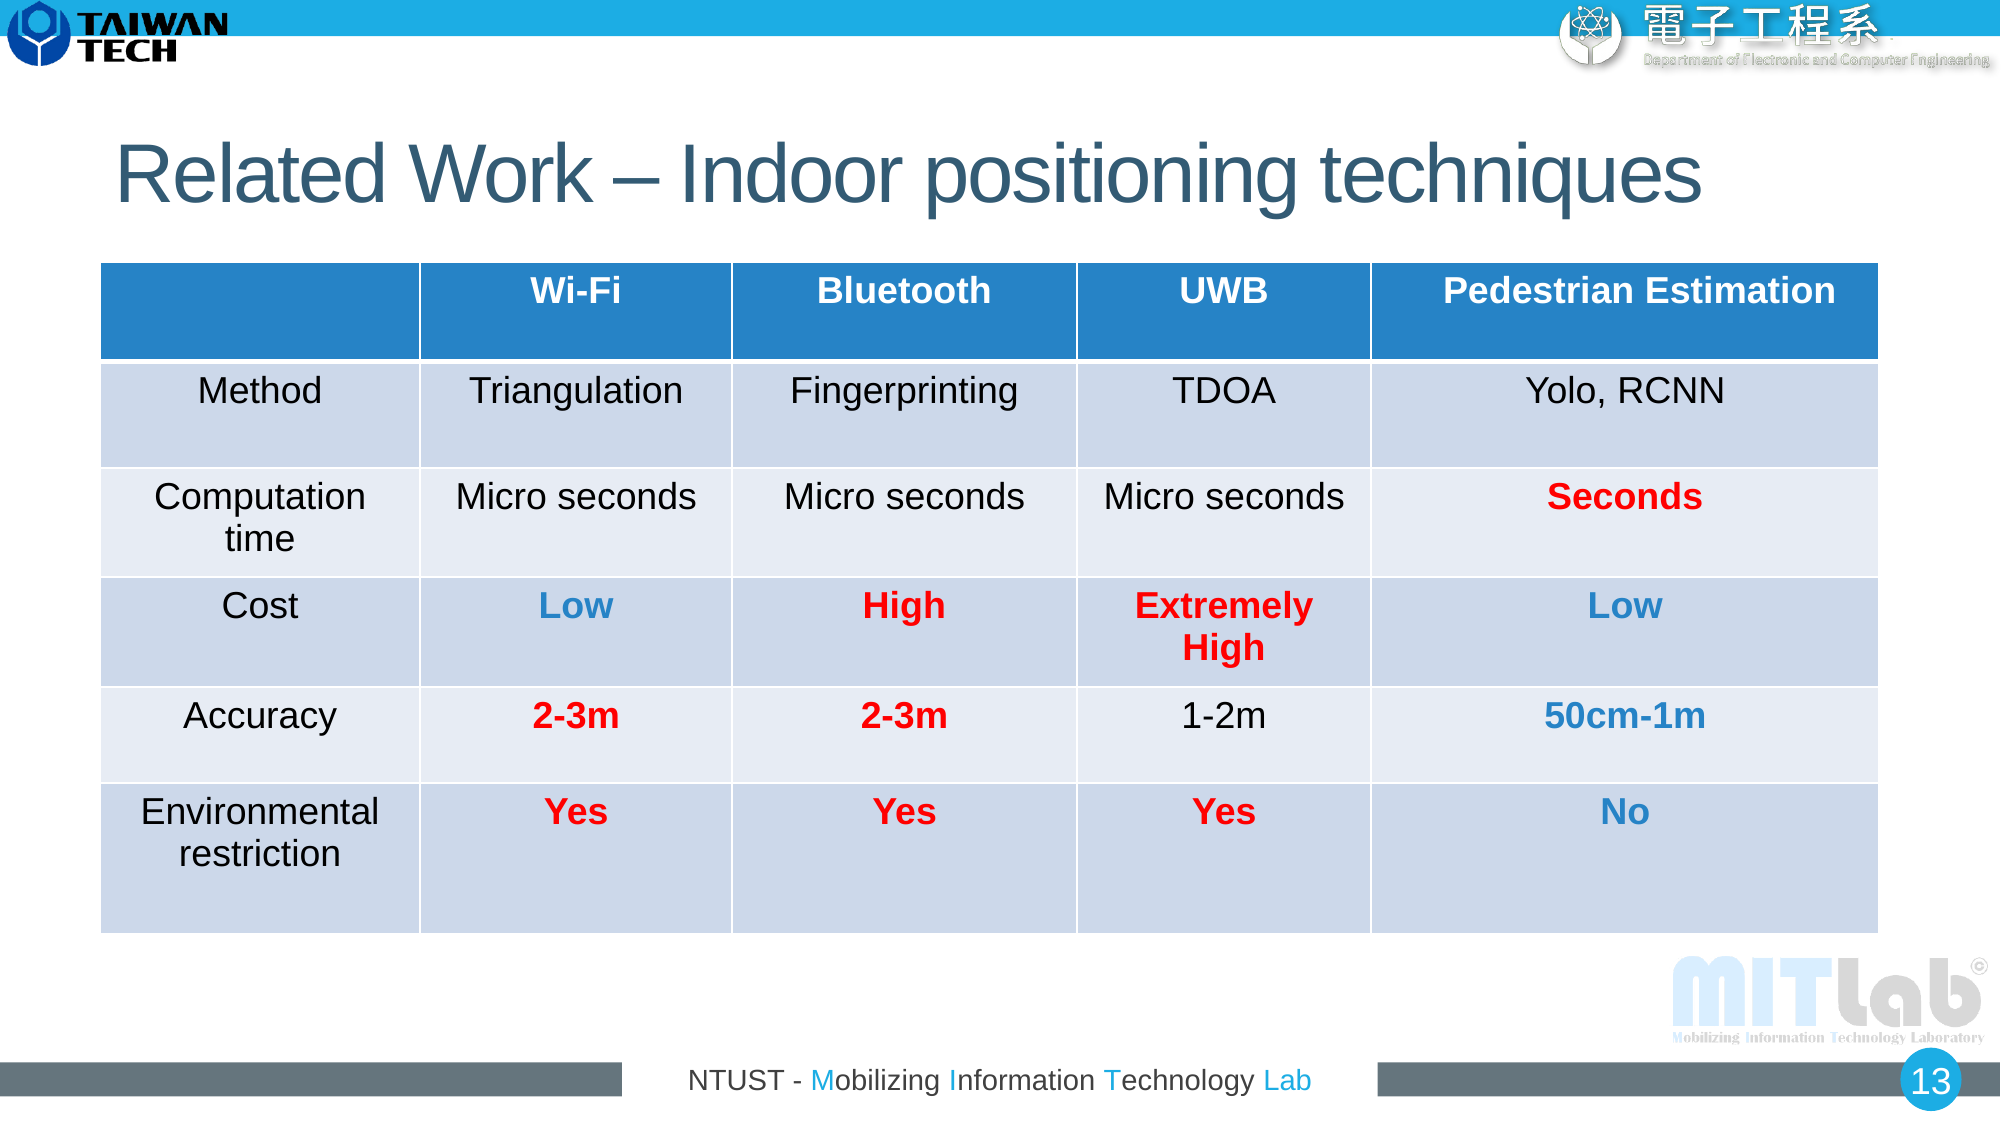

# Related Work – Indoor positioning techniques
|  | Wi-Fi | Bluetooth | UWB | Pedestrian Estimation |
| --- | --- | --- | --- | --- |
| Method | Triangulation | Fingerprinting | TDOA | Yolo, RCNN |
| Computation time | Micro seconds | Micro seconds | Micro seconds | Seconds |
| Cost | Low | High | Extremely High | Low |
| Accuracy | 2-3m | 2-3m | 1-2m | 50cm-1m |
| Environmental restriction | Yes | Yes | Yes | No |
13